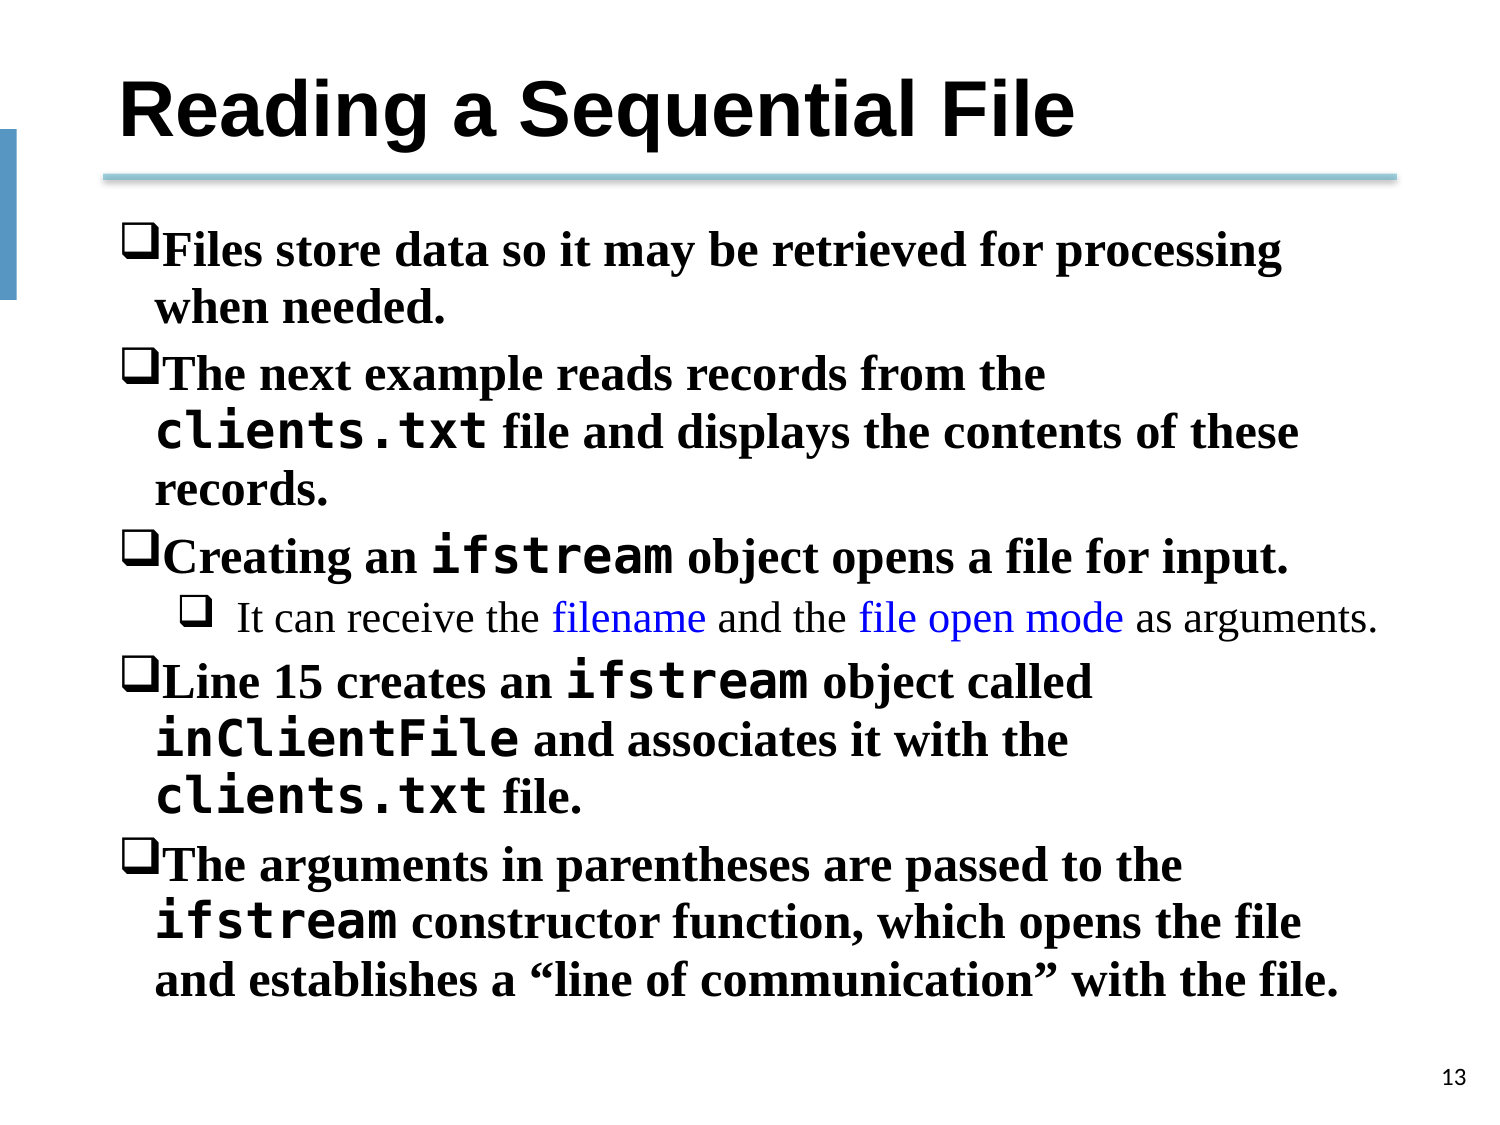

# Reading a Sequential File
Files store data so it may be retrieved for processing when needed.
The next example reads records from the clients.txt file and displays the contents of these records.
Creating an ifstream object opens a file for input.
It can receive the filename and the file open mode as arguments.
Line 15 creates an ifstream object called inClientFile and associates it with the clients.txt file.
The arguments in parentheses are passed to the ifstream constructor function, which opens the file and establishes a “line of communication” with the file.

13